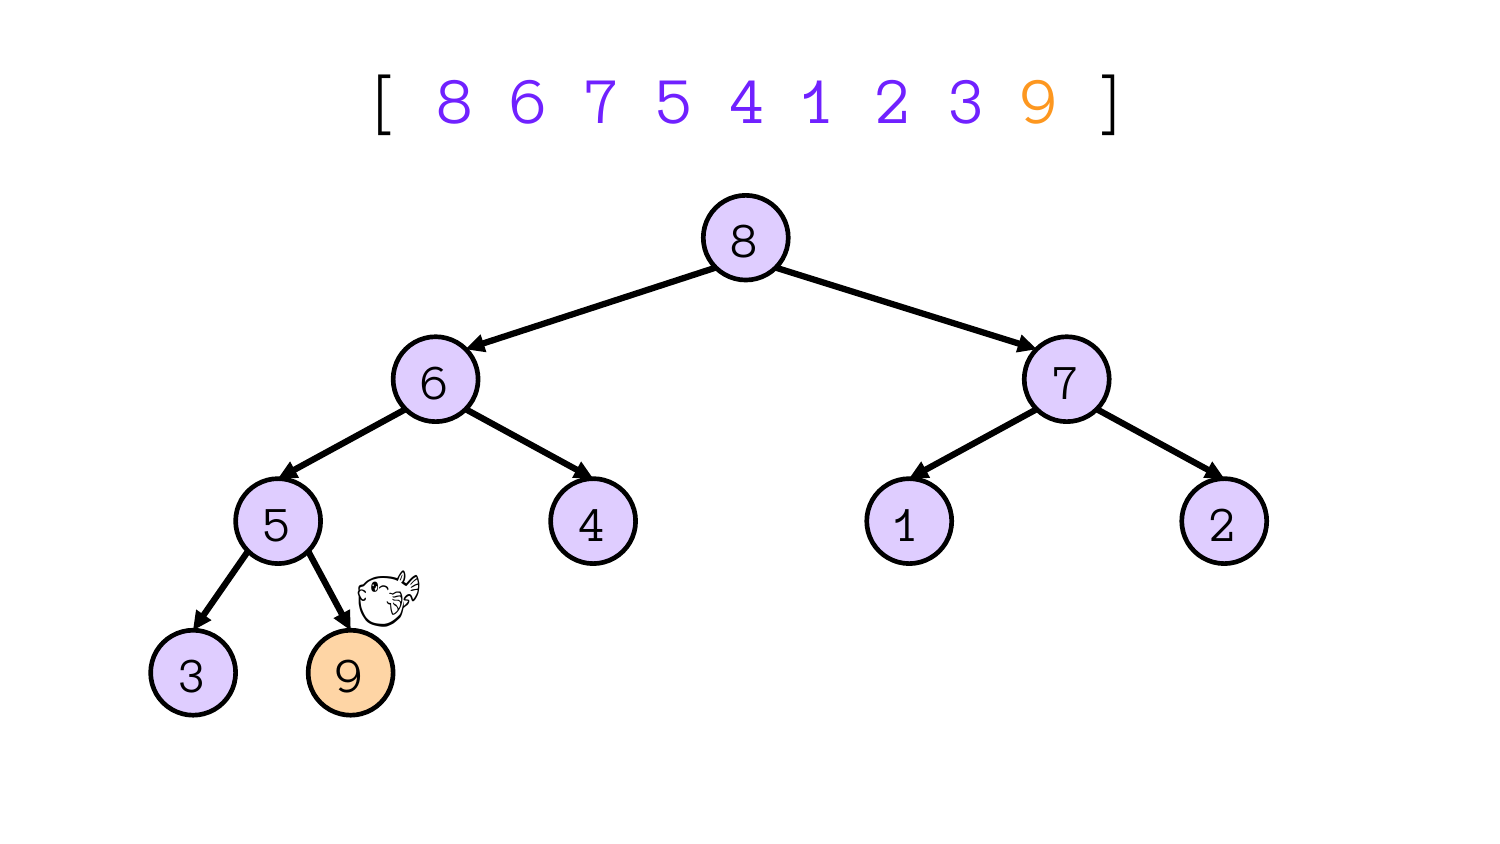

# [ 8 6 7 5 4 1 2 3 9 ]
8
6
7
5
4
1
2
🐡
3
9